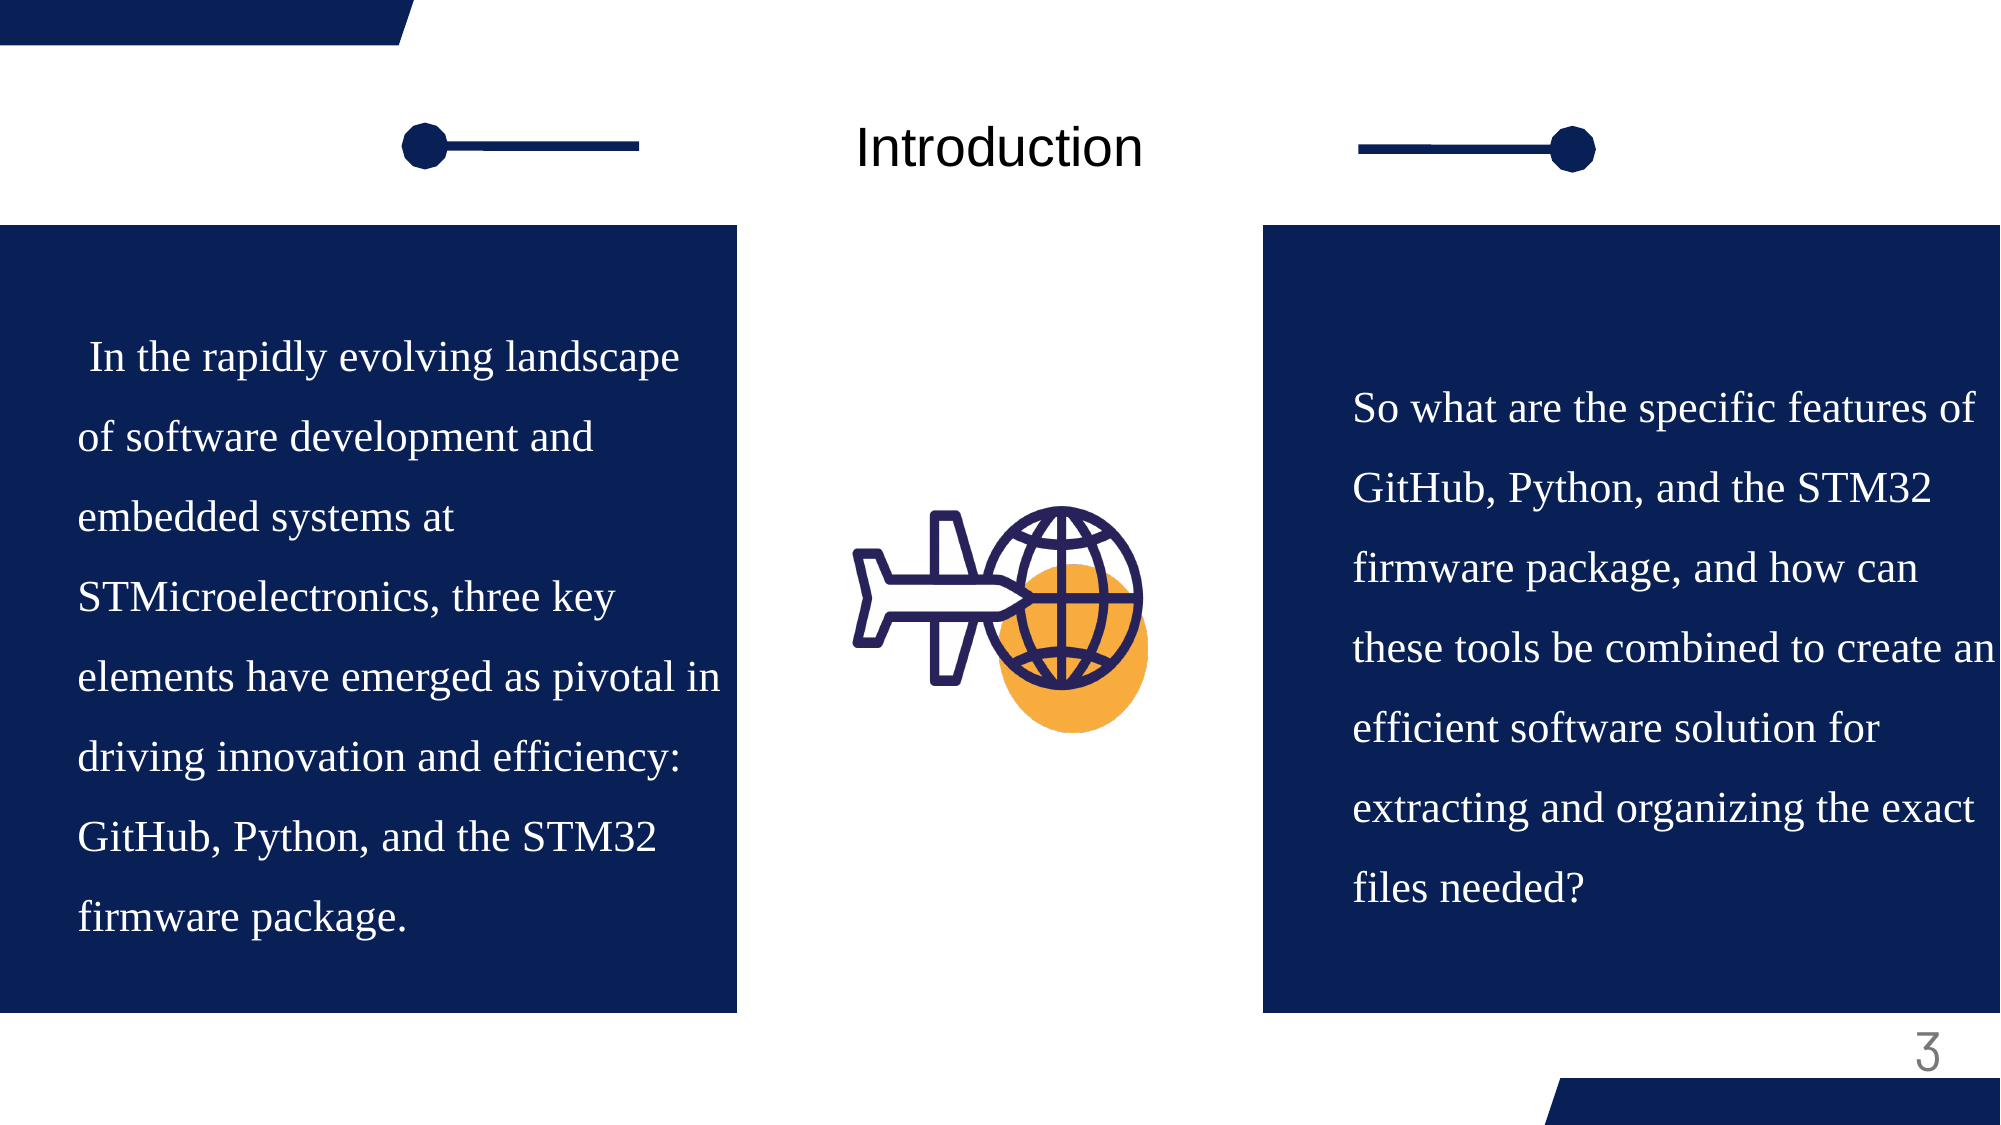

Introduction

 In the rapidly evolving landscape of software development and embedded systems at STMicroelectronics, three key elements have emerged as pivotal in driving innovation and efficiency: GitHub, Python, and the STM32 firmware package.
So what are the specific features of GitHub, Python, and the STM32 firmware package, and how can these tools be combined to create an efficient software solution for extracting and organizing the exact files needed?

3